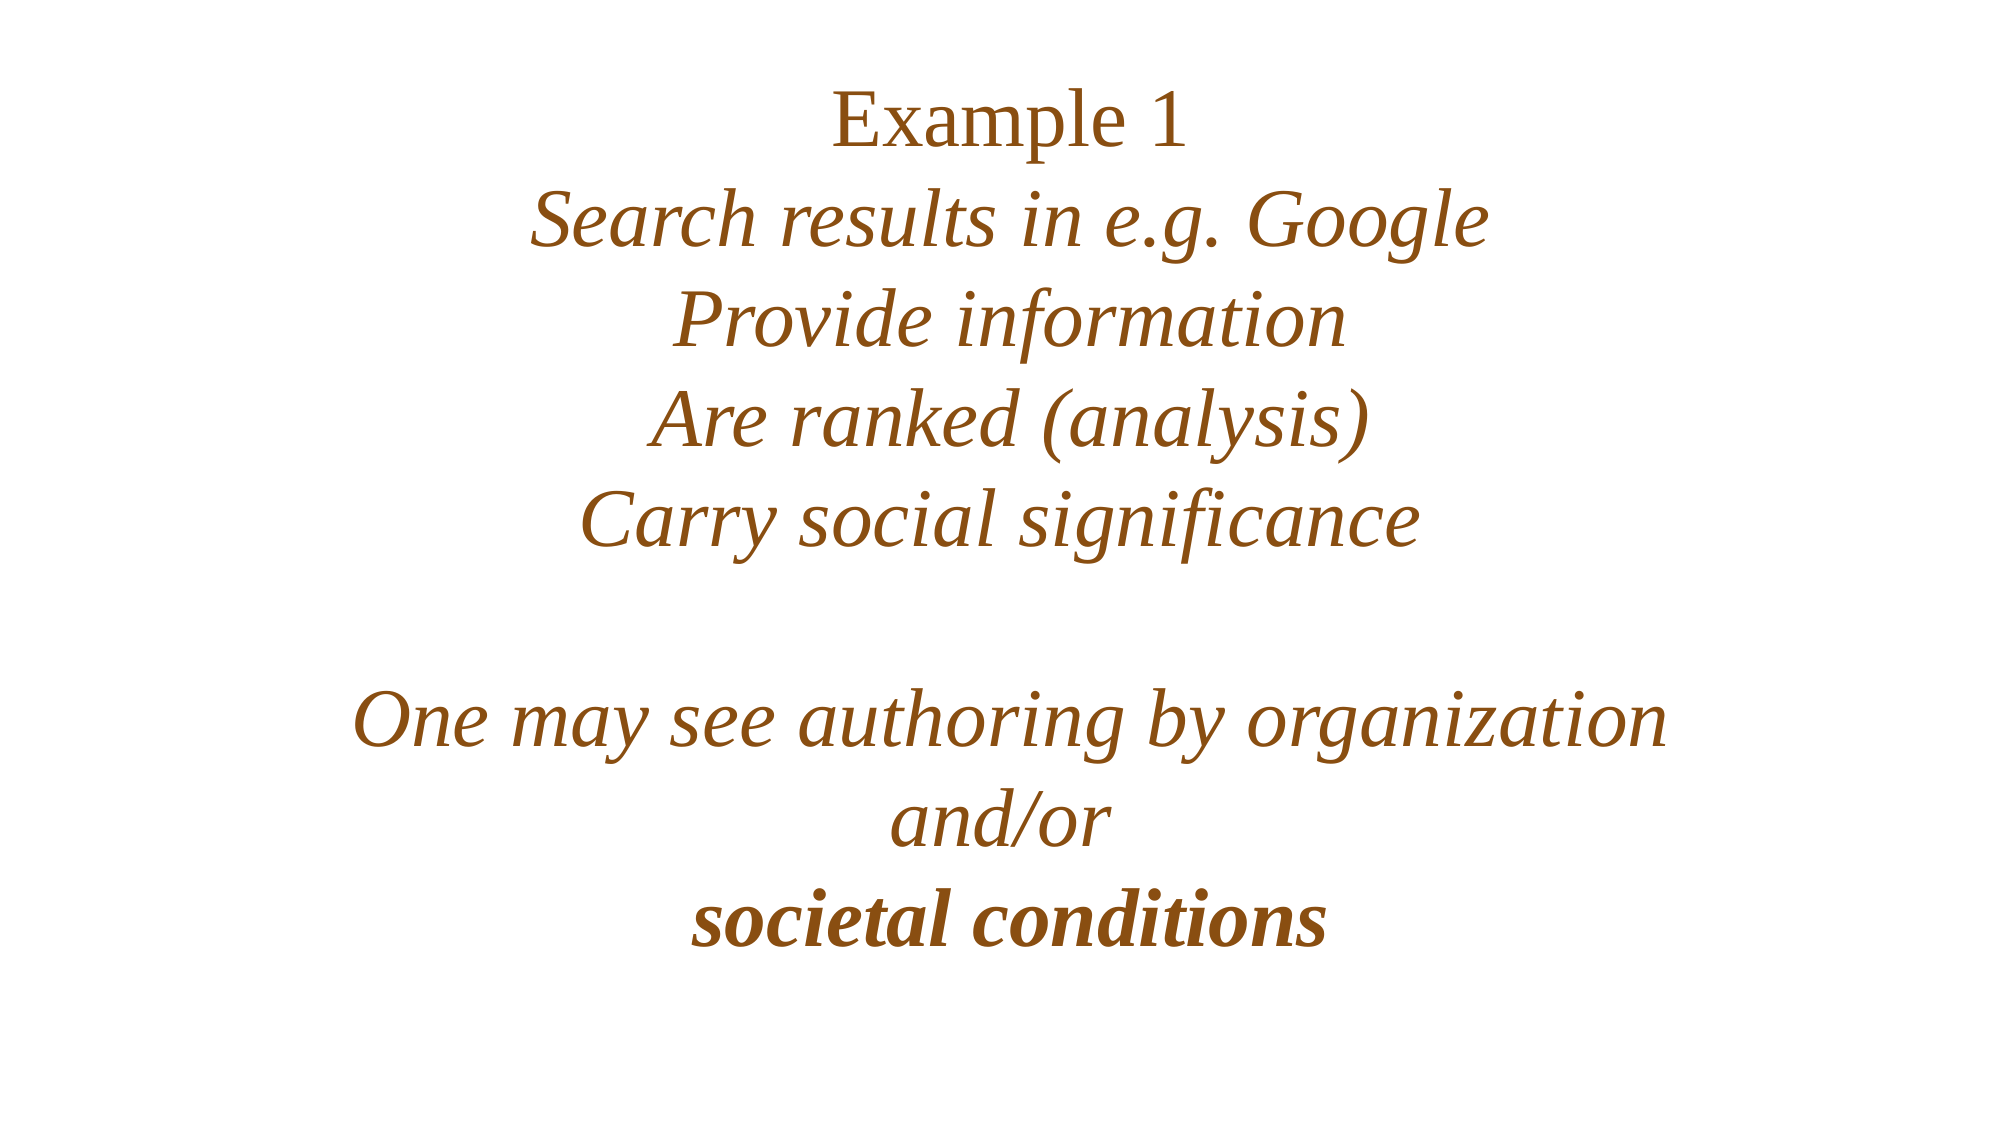

# Example 1 Search results in e.g. Google Provide information Are ranked (analysis) Carry social significance One may see authoring by organization and/or societal conditions